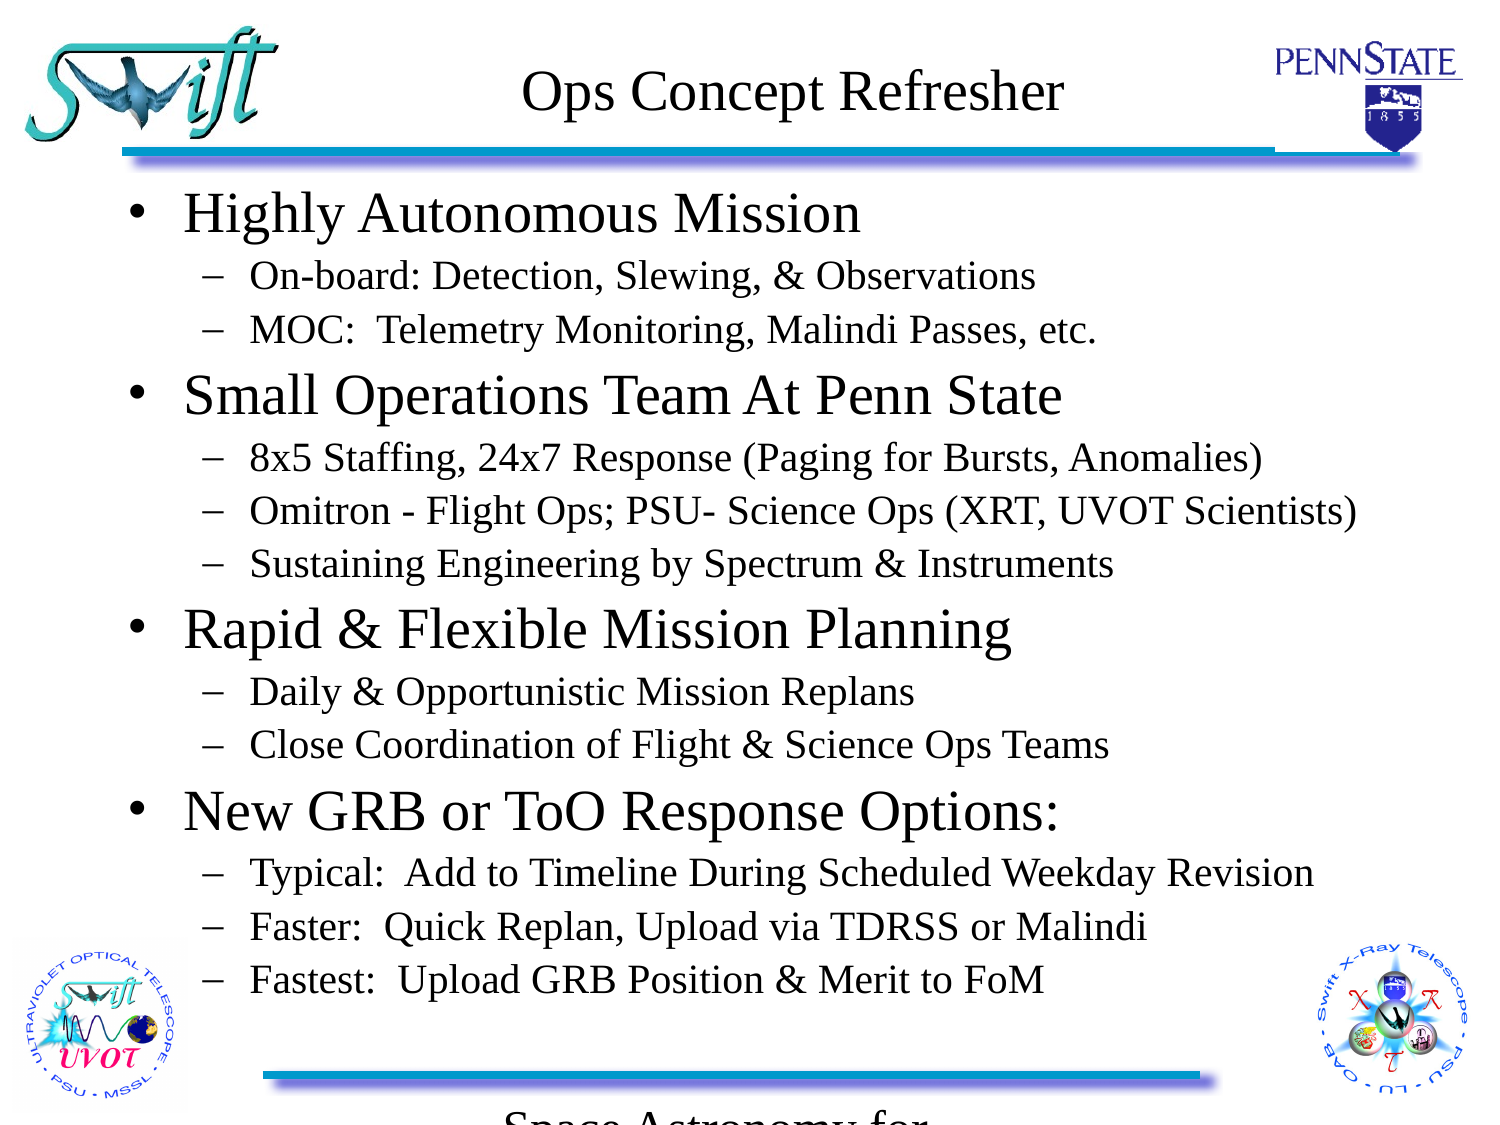

# Ops Concept Refresher
Highly Autonomous Mission
On-board: Detection, Slewing, & Observations
MOC:  Telemetry Monitoring, Malindi Passes, etc.
Small Operations Team At Penn State
8x5 Staffing, 24x7 Response (Paging for Bursts, Anomalies)
Omitron - Flight Ops; PSU- Science Ops (XRT, UVOT Scientists)
Sustaining Engineering by Spectrum & Instruments
Rapid & Flexible Mission Planning
Daily & Opportunistic Mission Replans
Close Coordination of Flight & Science Ops Teams
New GRB or ToO Response Options:
Typical:  Add to Timeline During Scheduled Weekday Revision
Faster:  Quick Replan, Upload via TDRSS or Malindi
Fastest:  Upload GRB Position & Merit to FoM

Space Astronomy for Science Teachers -  28 June 2002